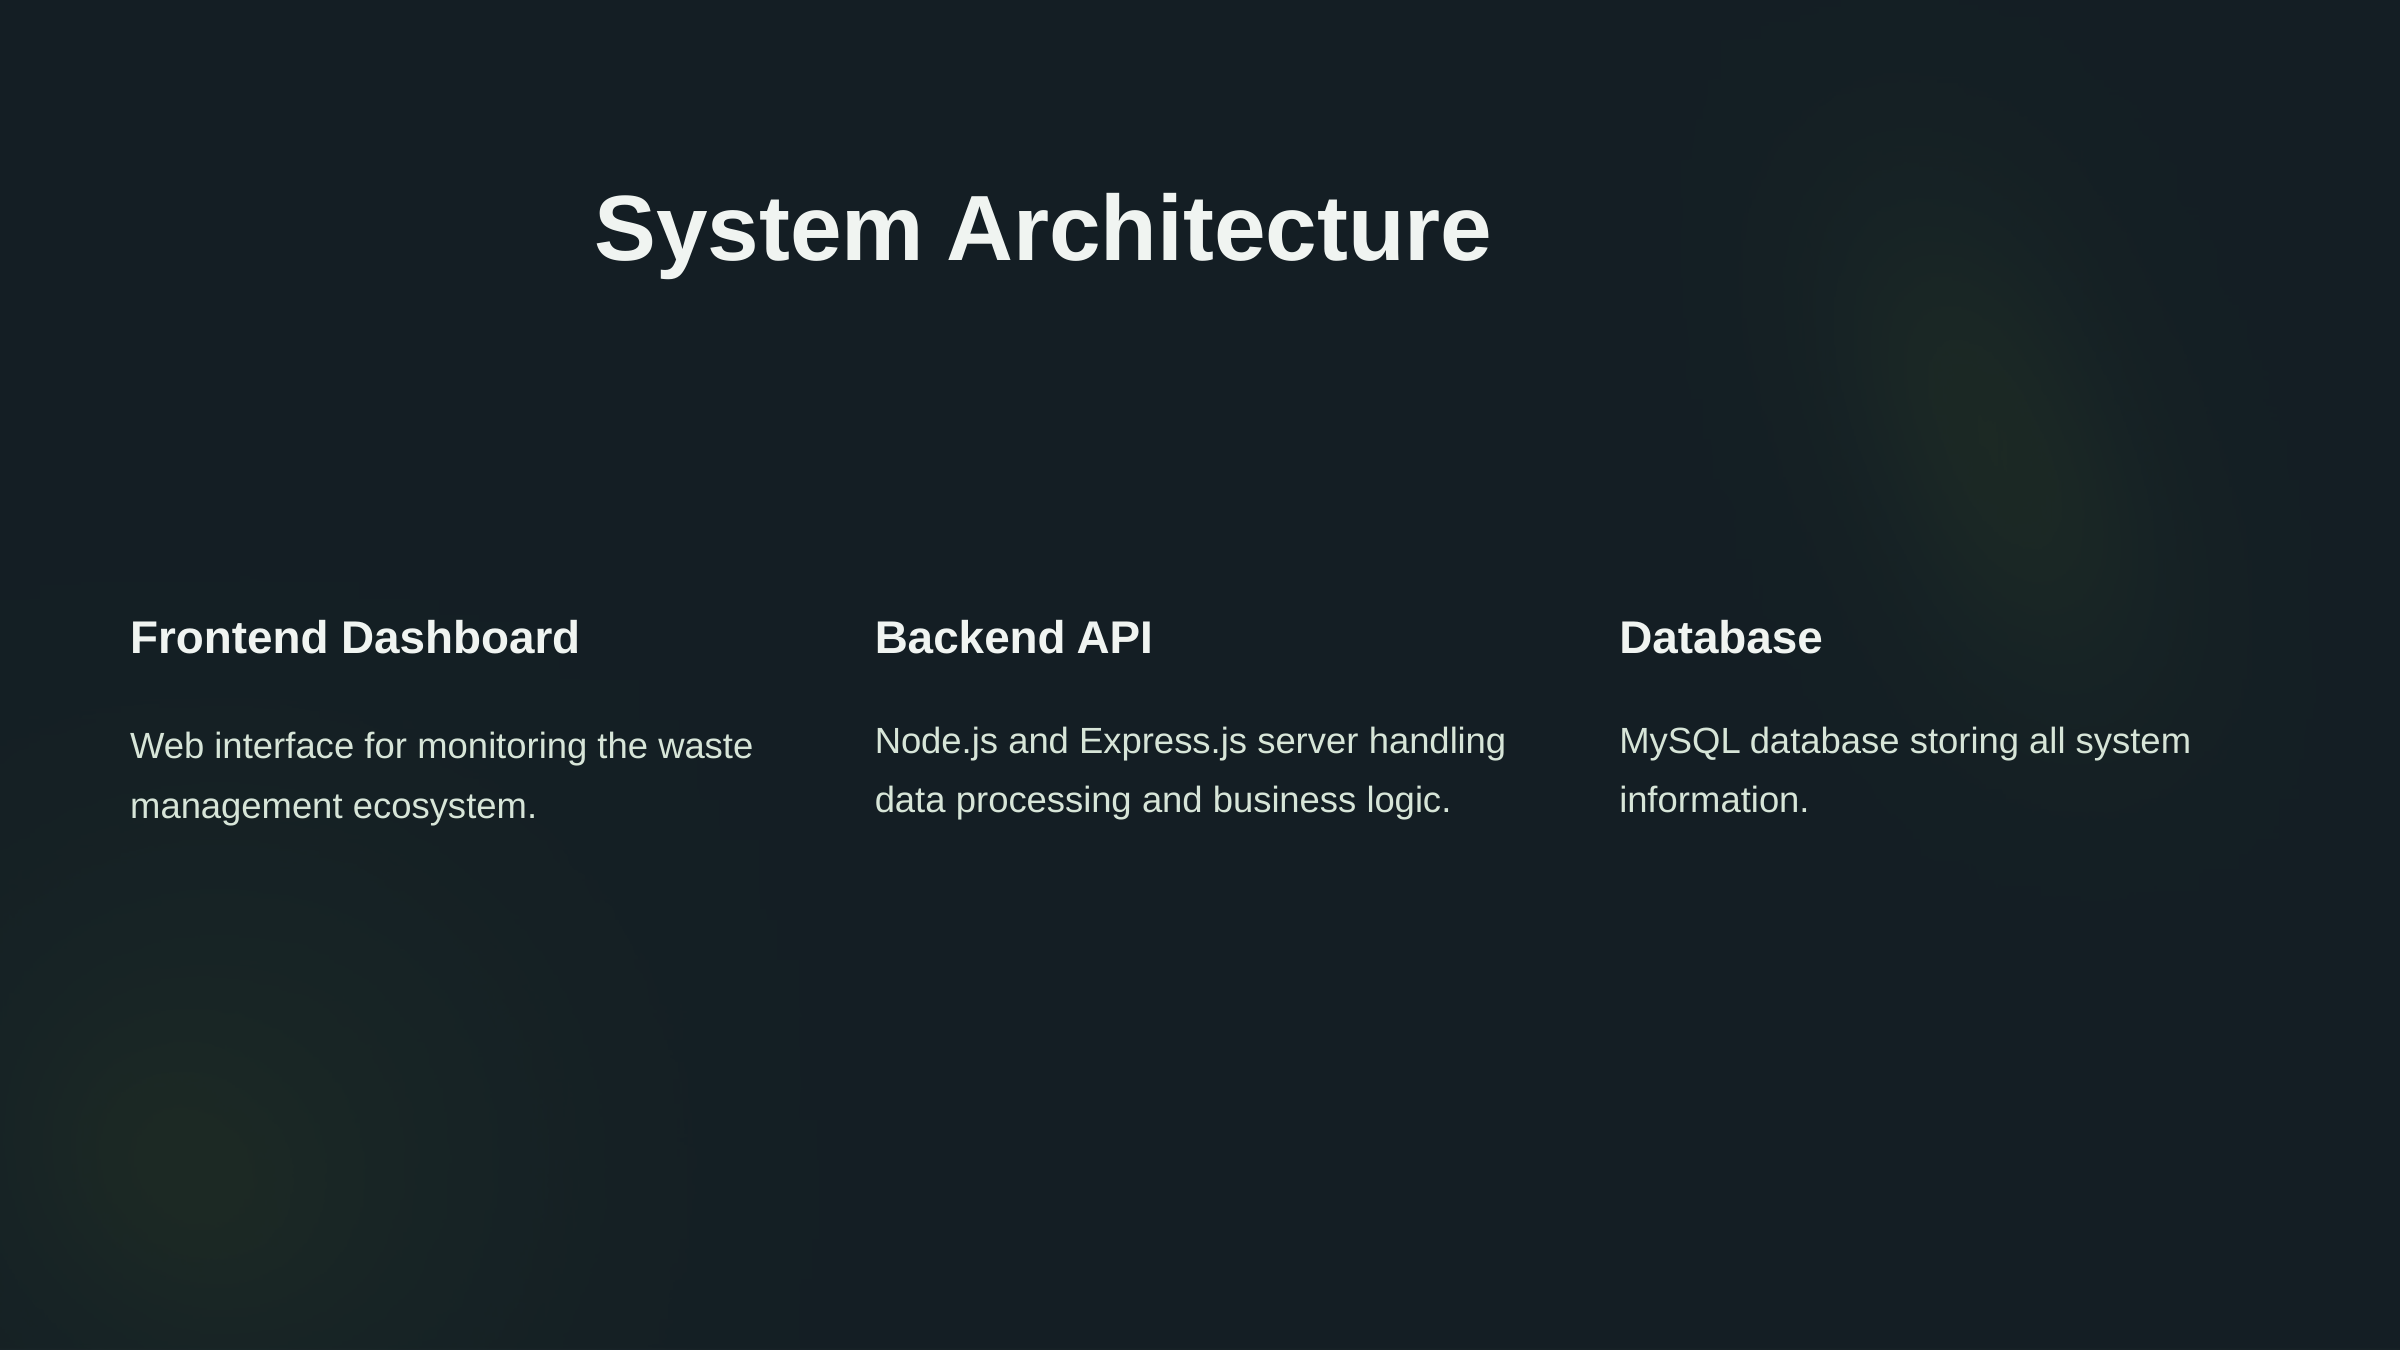

System Architecture
Frontend Dashboard
Web interface for monitoring the waste management ecosystem.
Backend API
Database
MySQL database storing all system information.
Node.js and Express.js server handling data processing and business logic.